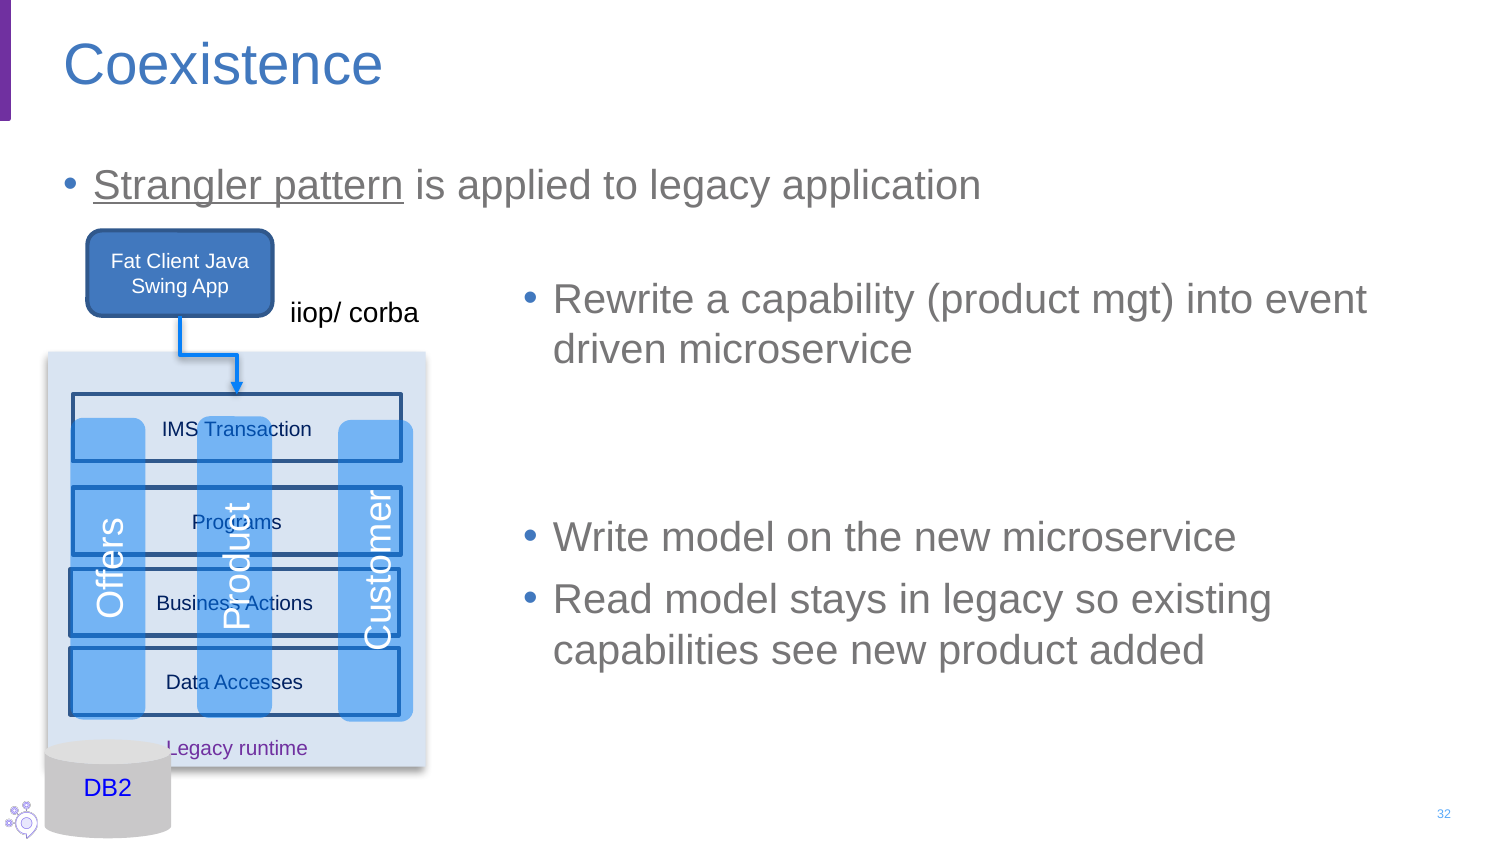

# Coexistence
Strangler pattern is applied to legacy application
Fat Client Java Swing App
Rewrite a capability (product mgt) into event driven microservice

Write model on the new microservice
Read model stays in legacy so existing capabilities see new product added
iiop/ corba
Legacy runtime
IMS Transaction
Product
Offers
Customer
Programs
Business Actions
Data Accesses
DB2
32